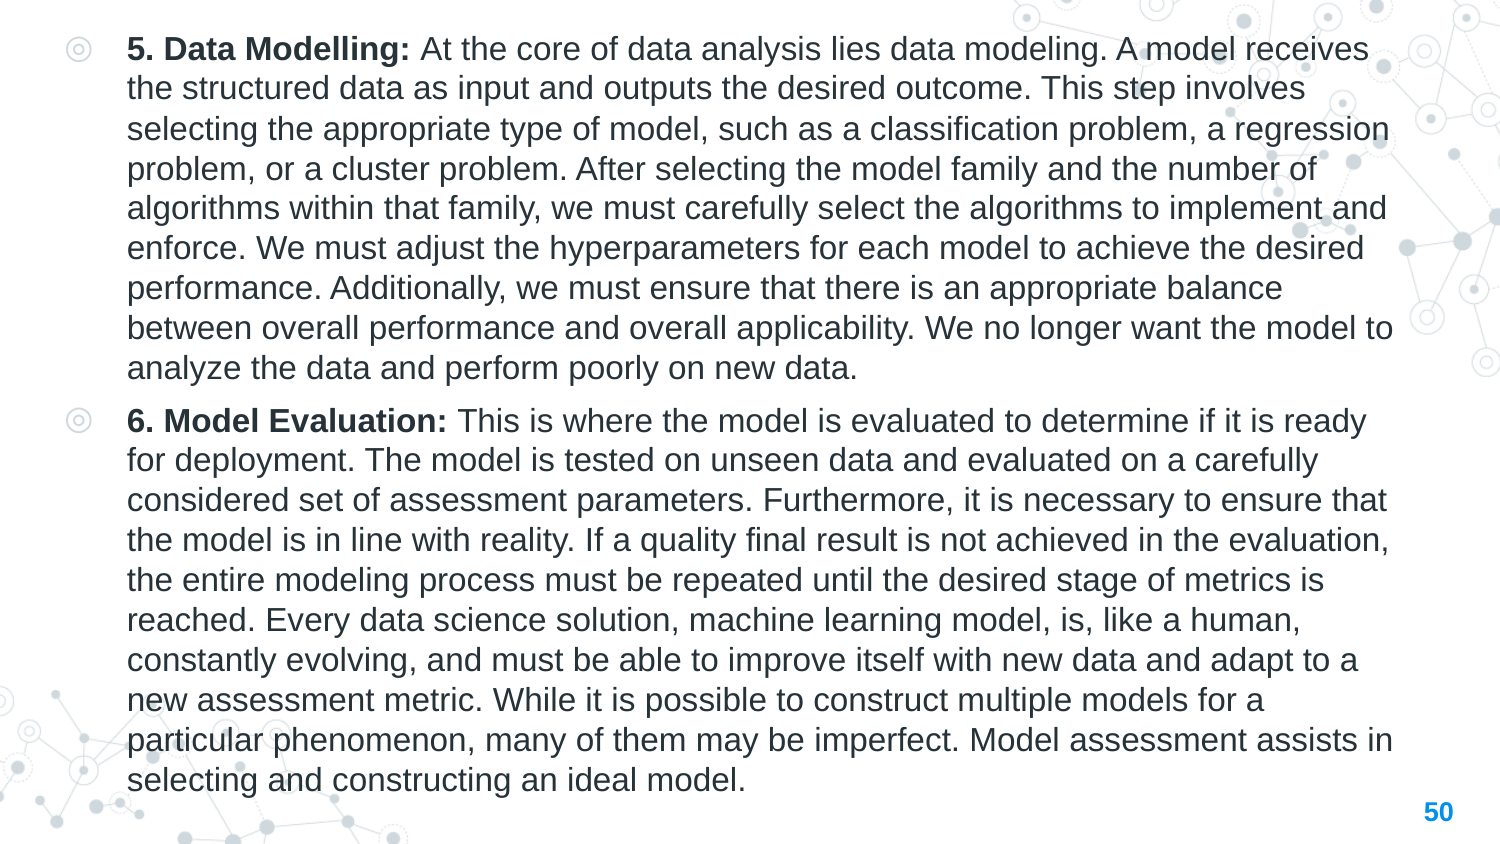

5. Data Modelling: At the core of data analysis lies data modeling. A model receives the structured data as input and outputs the desired outcome. This step involves selecting the appropriate type of model, such as a classification problem, a regression problem, or a cluster problem. After selecting the model family and the number of algorithms within that family, we must carefully select the algorithms to implement and enforce. We must adjust the hyperparameters for each model to achieve the desired performance. Additionally, we must ensure that there is an appropriate balance between overall performance and overall applicability. We no longer want the model to analyze the data and perform poorly on new data.
6. Model Evaluation: This is where the model is evaluated to determine if it is ready for deployment. The model is tested on unseen data and evaluated on a carefully considered set of assessment parameters. Furthermore, it is necessary to ensure that the model is in line with reality. If a quality final result is not achieved in the evaluation, the entire modeling process must be repeated until the desired stage of metrics is reached. Every data science solution, machine learning model, is, like a human, constantly evolving, and must be able to improve itself with new data and adapt to a new assessment metric. While it is possible to construct multiple models for a particular phenomenon, many of them may be imperfect. Model assessment assists in selecting and constructing an ideal model.
50